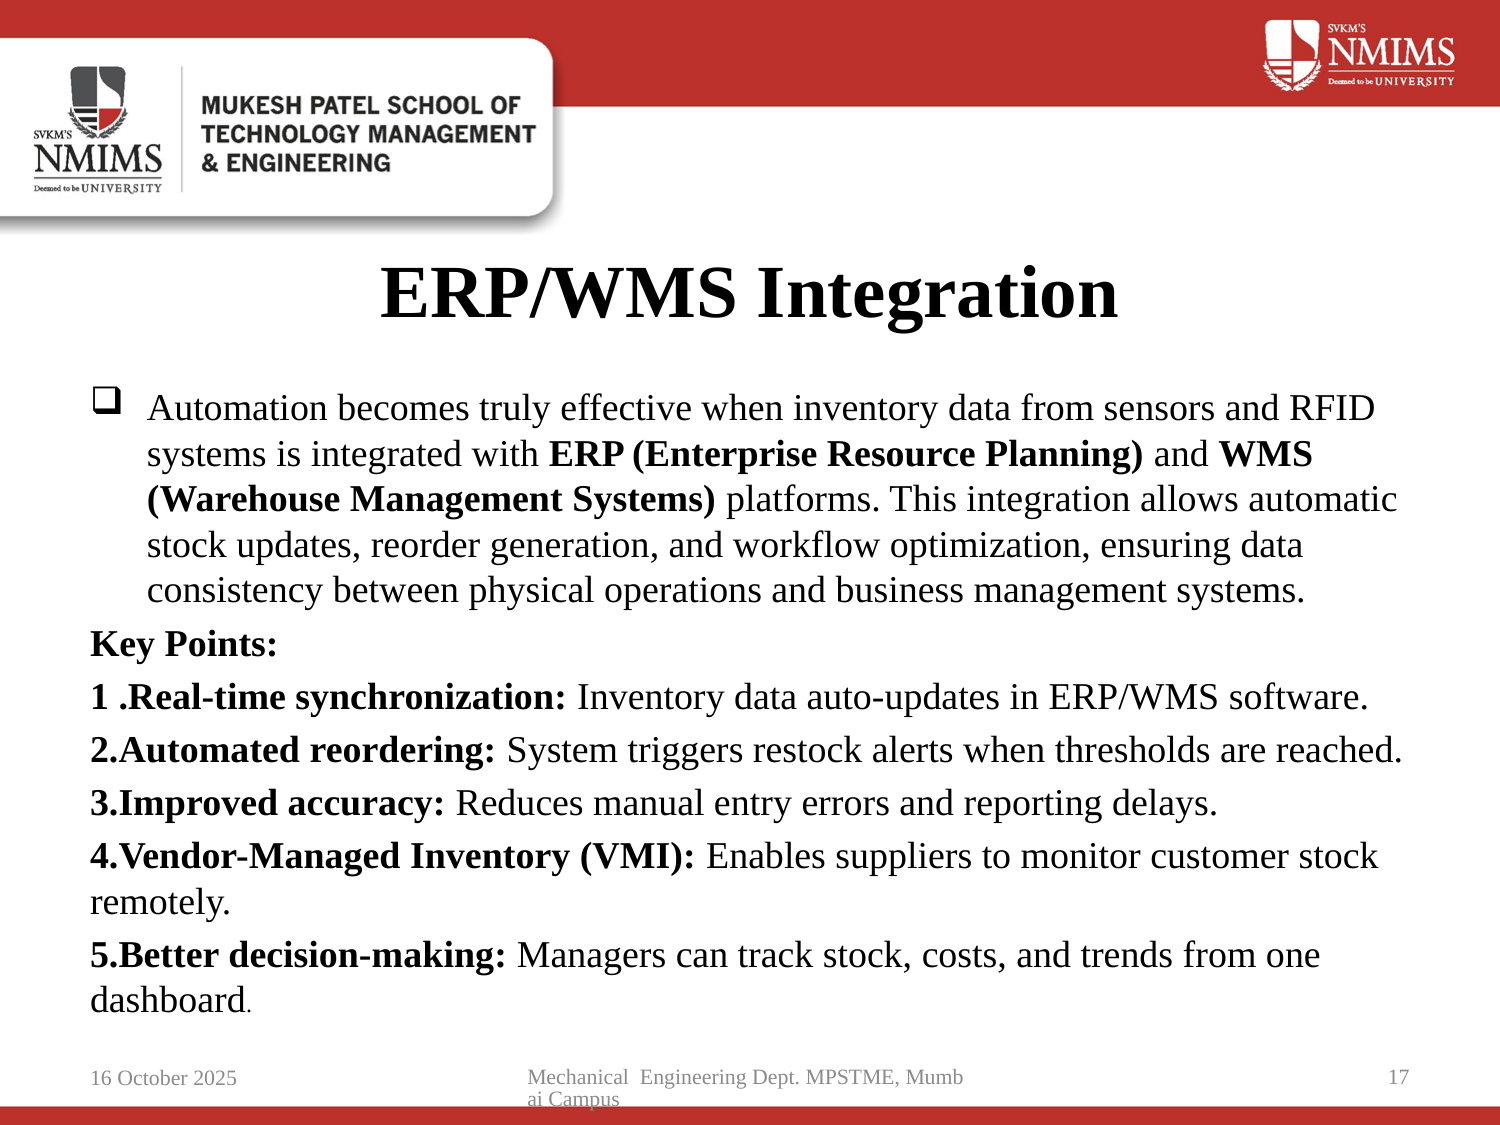

# ERP/WMS Integration
Automation becomes truly effective when inventory data from sensors and RFID systems is integrated with ERP (Enterprise Resource Planning) and WMS (Warehouse Management Systems) platforms. This integration allows automatic stock updates, reorder generation, and workflow optimization, ensuring data consistency between physical operations and business management systems.
Key Points:
1 .Real-time synchronization: Inventory data auto-updates in ERP/WMS software.
2.Automated reordering: System triggers restock alerts when thresholds are reached.
3.Improved accuracy: Reduces manual entry errors and reporting delays.
4.Vendor-Managed Inventory (VMI): Enables suppliers to monitor customer stock remotely.
5.Better decision-making: Managers can track stock, costs, and trends from one dashboard.

Mechanical  Engineering Dept. MPSTME, Mumbai Campus
17
16 October 2025